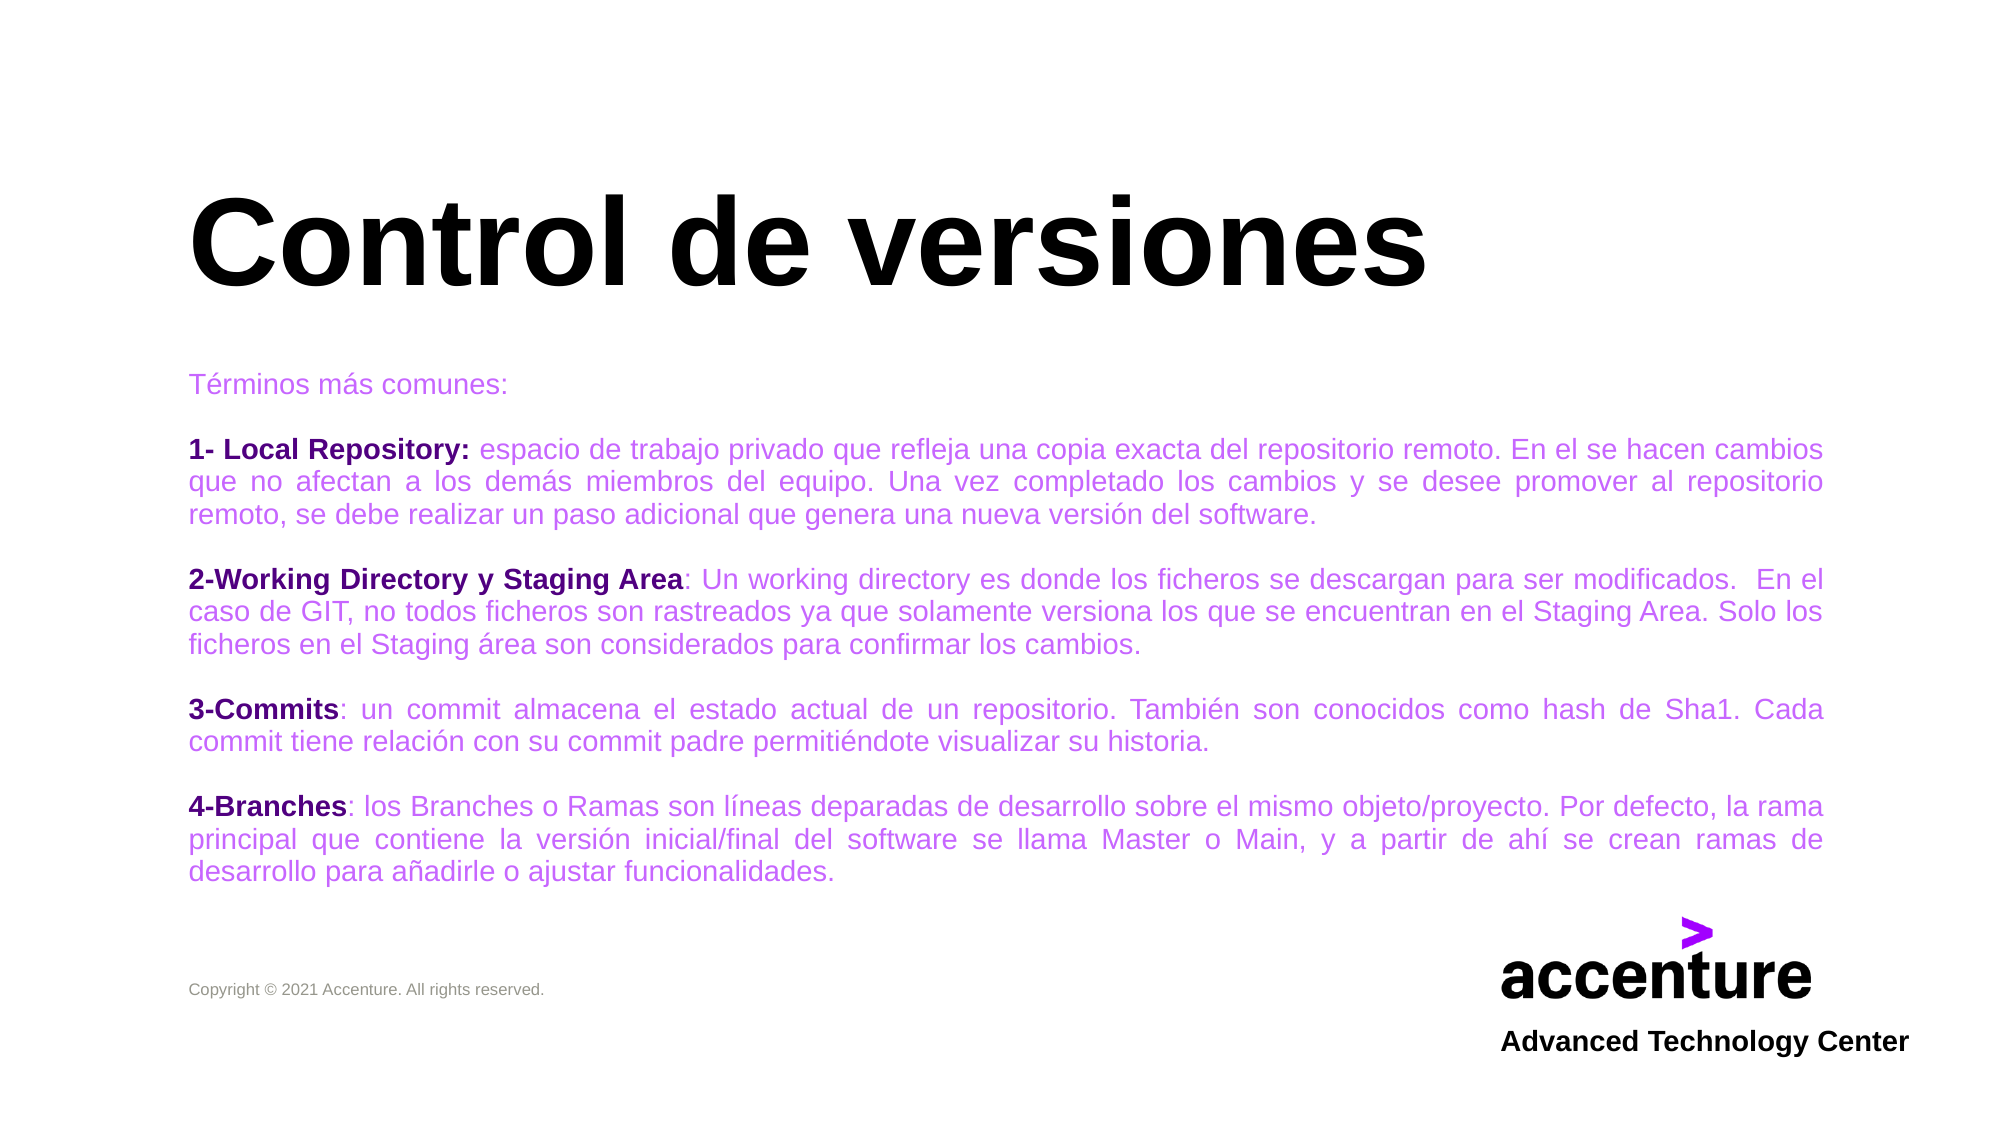

# Control de versiones
Términos más comunes:

1- Local Repository: espacio de trabajo privado que refleja una copia exacta del repositorio remoto. En el se hacen cambios que no afectan a los demás miembros del equipo. Una vez completado los cambios y se desee promover al repositorio remoto, se debe realizar un paso adicional que genera una nueva versión del software.

2-Working Directory y Staging Area: Un working directory es donde los ficheros se descargan para ser modificados.  En el caso de GIT, no todos ficheros son rastreados ya que solamente versiona los que se encuentran en el Staging Area. Solo los ficheros en el Staging área son considerados para confirmar los cambios.

3-Commits: un commit almacena el estado actual de un repositorio. También son conocidos como hash de Sha1. Cada commit tiene relación con su commit padre permitiéndote visualizar su historia.

4-Branches: los Branches o Ramas son líneas deparadas de desarrollo sobre el mismo objeto/proyecto. Por defecto, la rama principal que contiene la versión inicial/final del software se llama Master o Main, y a partir de ahí se crean ramas de desarrollo para añadirle o ajustar funcionalidades.